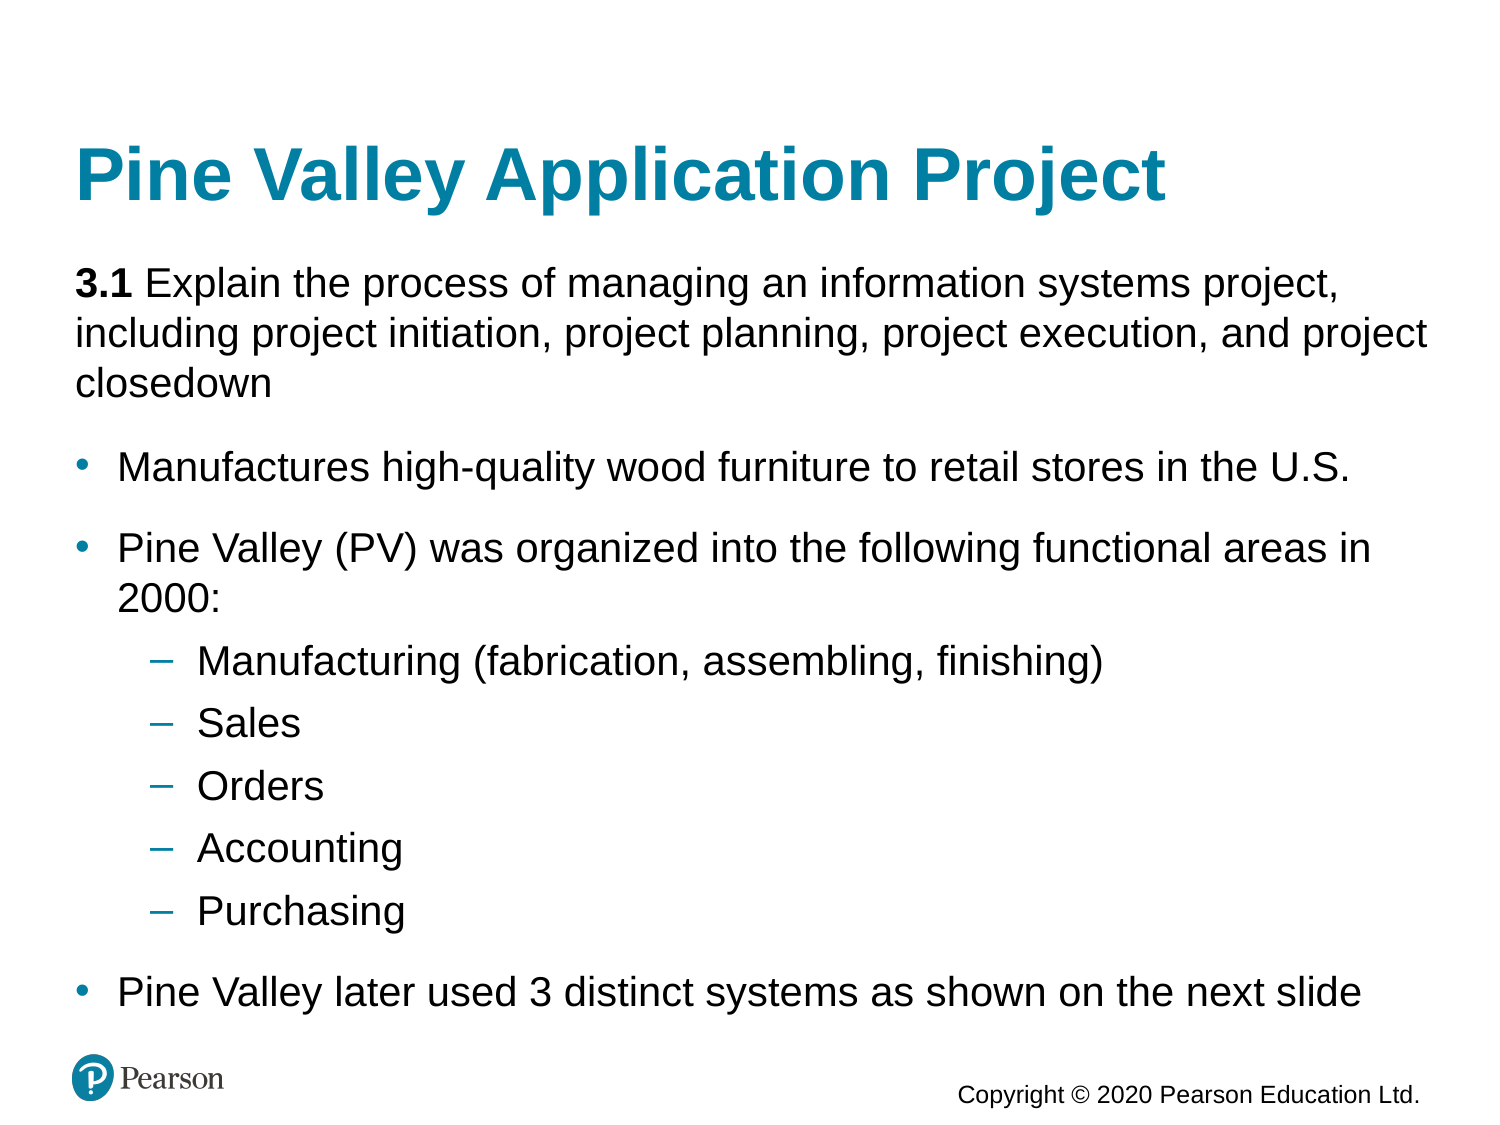

# Pine Valley Application Project
3.1 Explain the process of managing an information systems project, including project initiation, project planning, project execution, and project closedown
Manufactures high-quality wood furniture to retail stores in the U.S.
Pine Valley (P V) was organized into the following functional areas in 2000:
Manufacturing (fabrication, assembling, finishing)
Sales
Orders
Accounting
Purchasing
Pine Valley later used 3 distinct systems as shown on the next slide